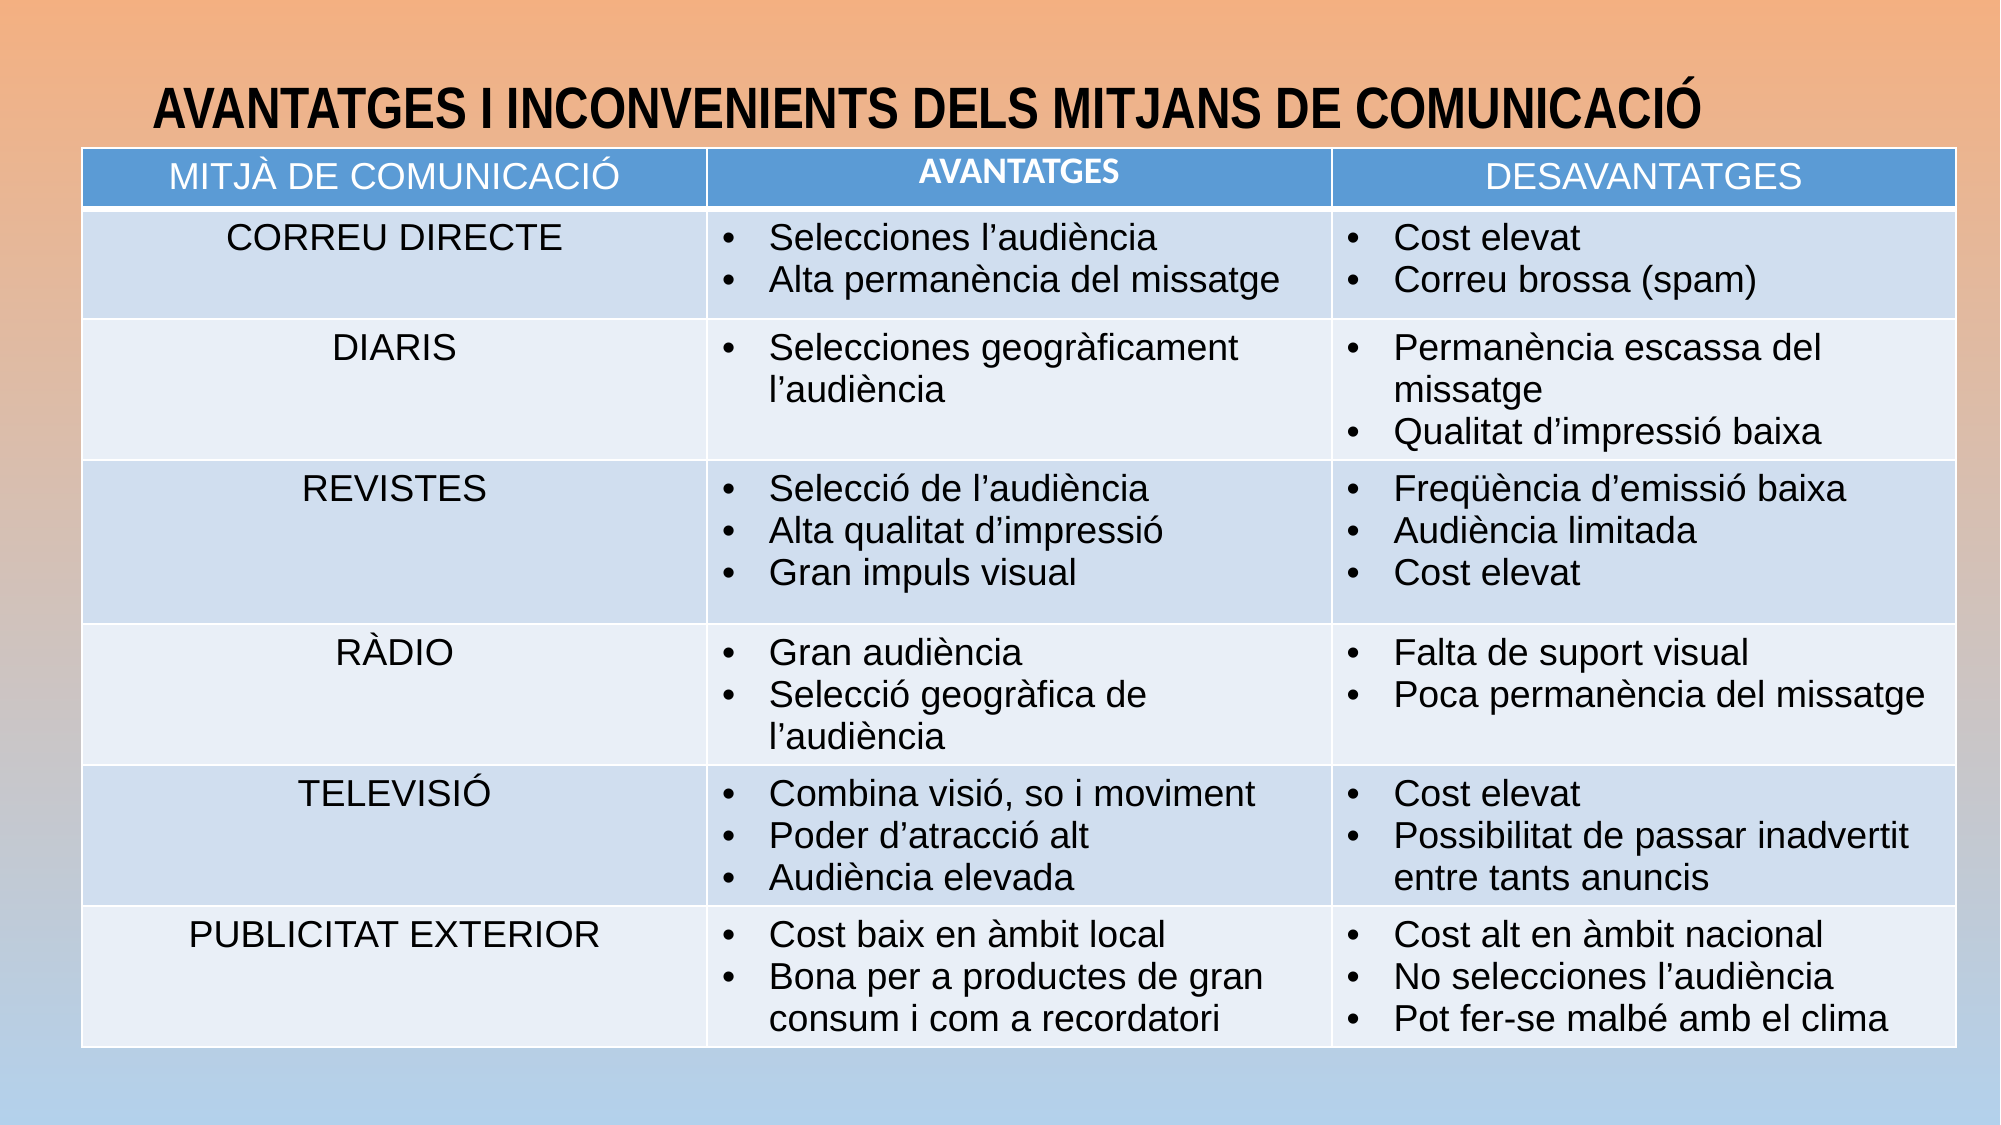

# AVANTATGES I INCONVENIENTS DELS MITJANS DE COMUNICACIÓ
| MITJÀ DE COMUNICACIÓ | AVANTATGES | DESAVANTATGES |
| --- | --- | --- |
| CORREU DIRECTE | Selecciones l’audiència Alta permanència del missatge | Cost elevat Correu brossa (spam) |
| DIARIS | Selecciones geogràficament l’audiència | Permanència escassa del missatge Qualitat d’impressió baixa |
| REVISTES | Selecció de l’audiència Alta qualitat d’impressió Gran impuls visual | Freqüència d’emissió baixa Audiència limitada Cost elevat |
| RÀDIO | Gran audiència Selecció geogràfica de l’audiència | Falta de suport visual Poca permanència del missatge |
| TELEVISIÓ | Combina visió, so i moviment Poder d’atracció alt Audiència elevada | Cost elevat Possibilitat de passar inadvertit entre tants anuncis |
| PUBLICITAT EXTERIOR | Cost baix en àmbit local Bona per a productes de gran consum i com a recordatori | Cost alt en àmbit nacional No selecciones l’audiència Pot fer-se malbé amb el clima |